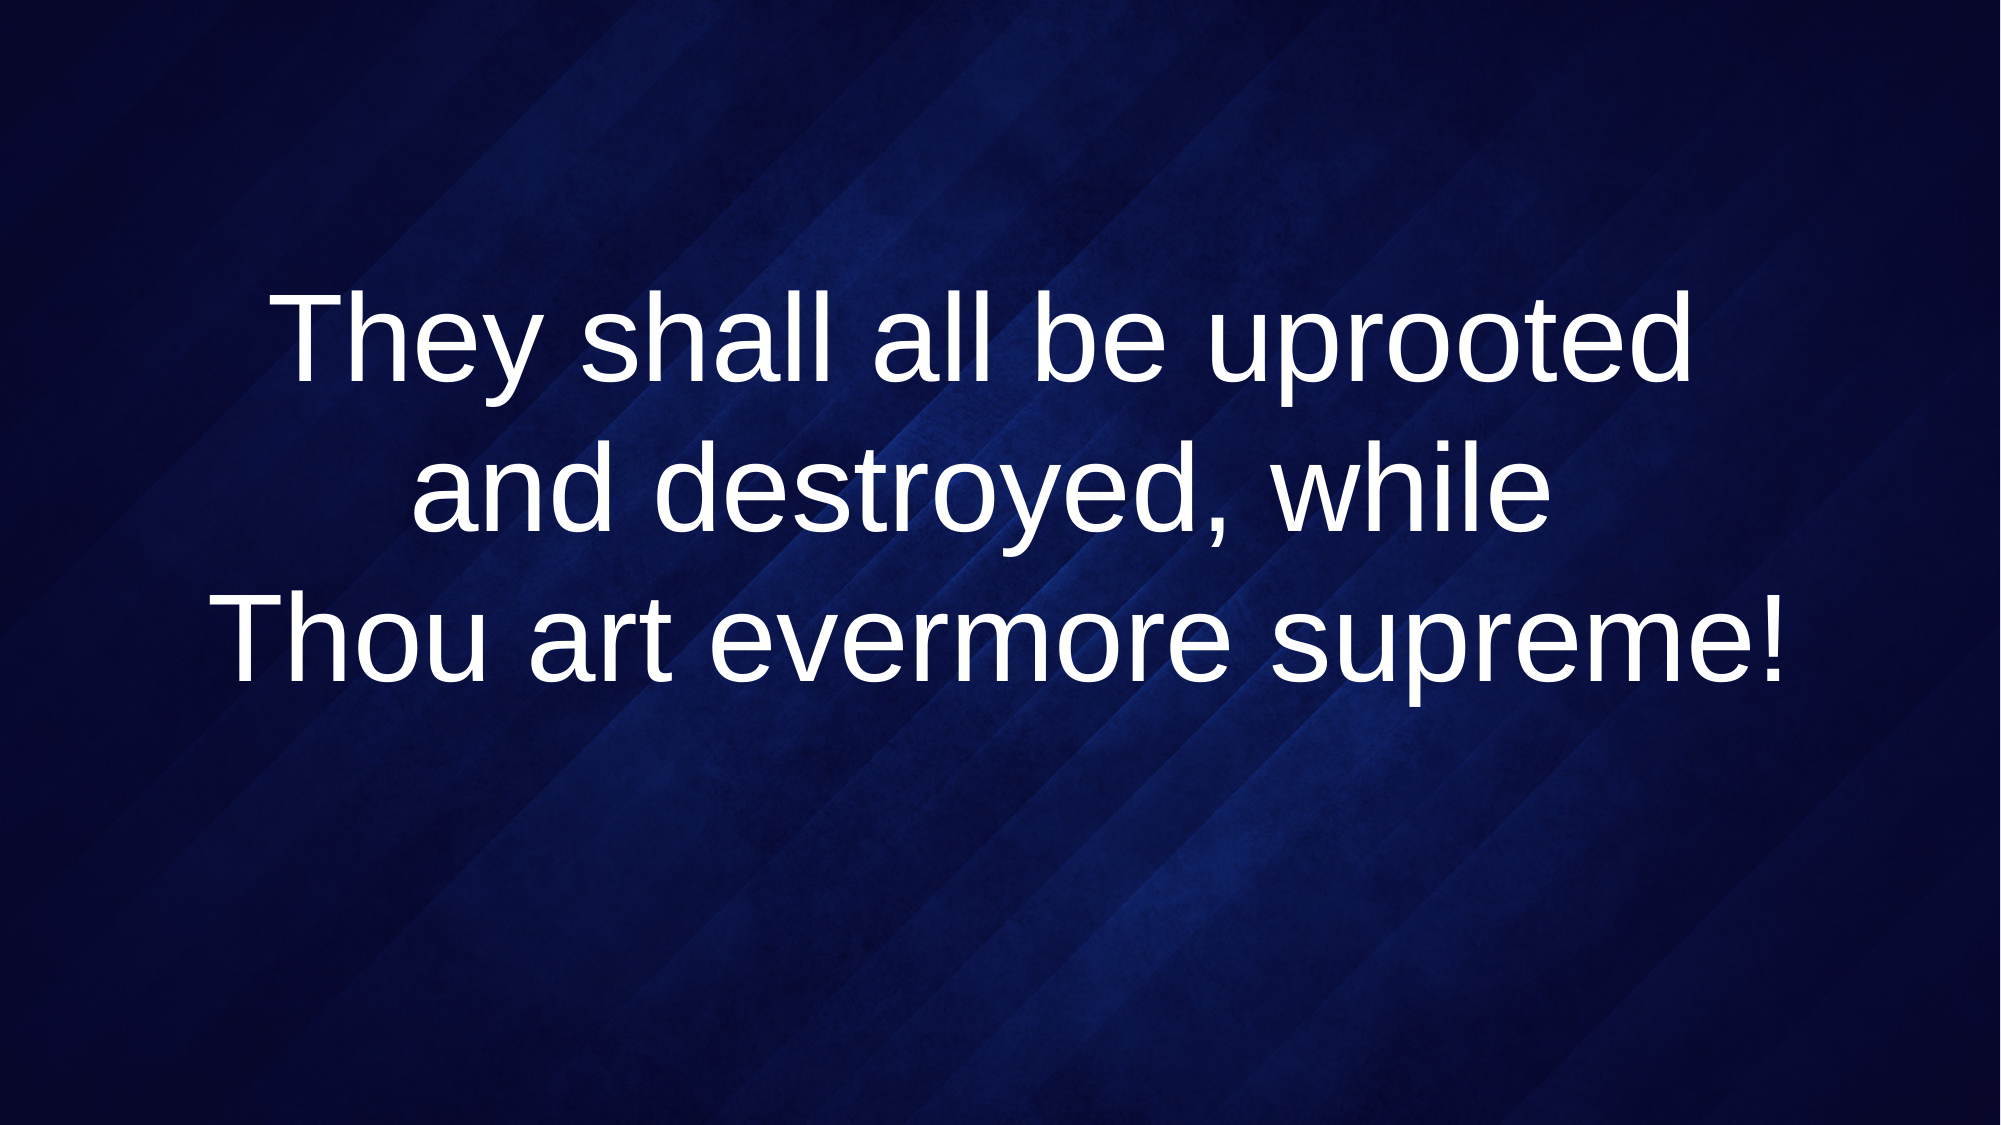

# They shall all be uprooted and destroyed, while Thou art evermore supreme!